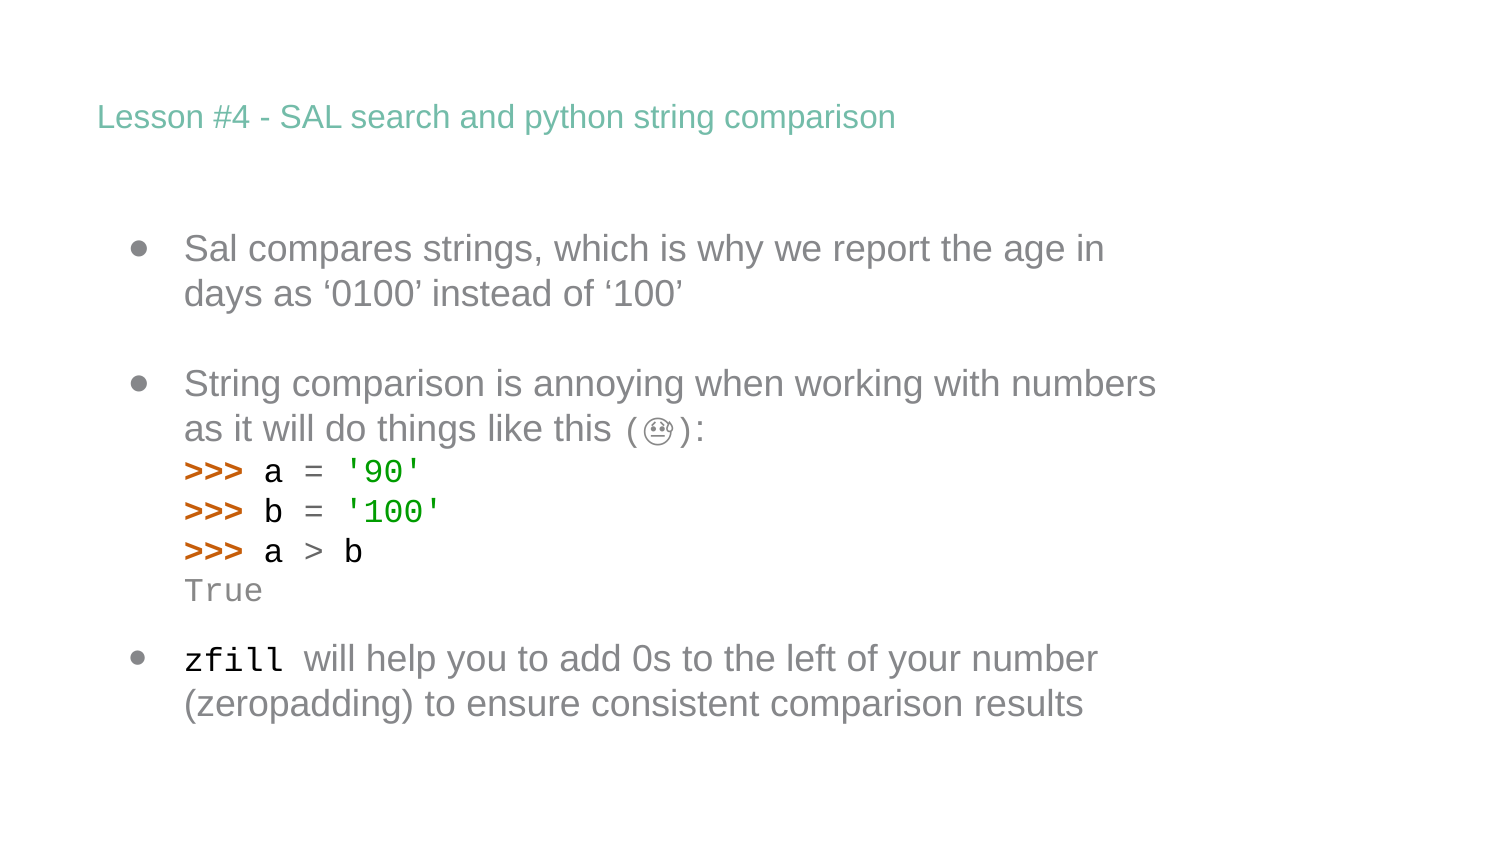

Lesson #4 - SAL search and python string comparison

Sal compares strings, which is why we report the age in days as ‘0100’ instead of ‘100’
String comparison is annoying when working with numbers as it will do things like this (😓):
>>> a = '90'
>>> b = '100'
>>> a > b
True
zfill will help you to add 0s to the left of your number (zeropadding) to ensure consistent comparison results